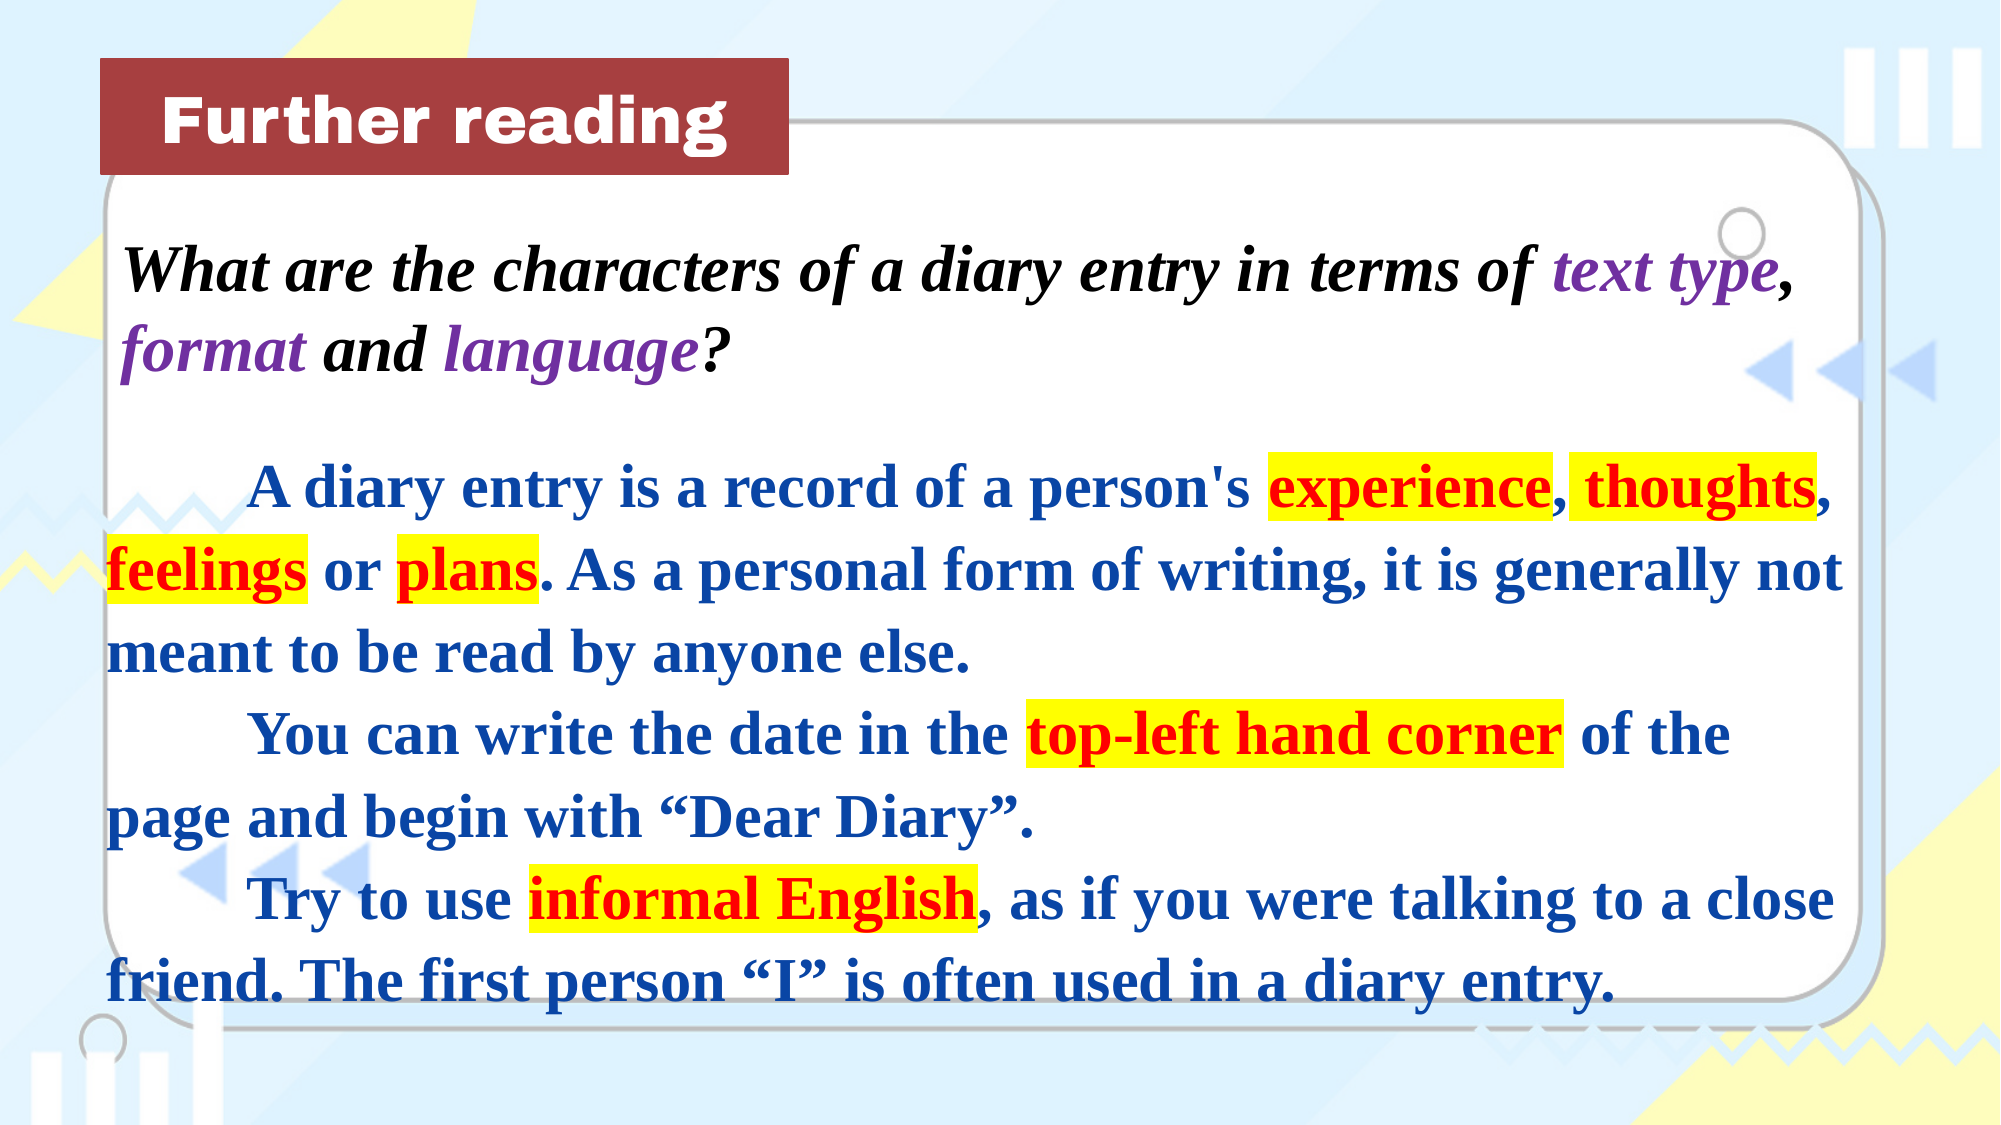

Further reading
What are the characters of a diary entry in terms of text type, format and language?
　　A diary entry is a record of a person's experience, thoughts, feelings or plans. As a personal form of writing, it is generally not meant to be read by anyone else.
　　You can write the date in the top-left hand corner of the page and begin with “Dear Diary”.
　　Try to use informal English, as if you were talking to a close friend. The first person “I” is often used in a diary entry.